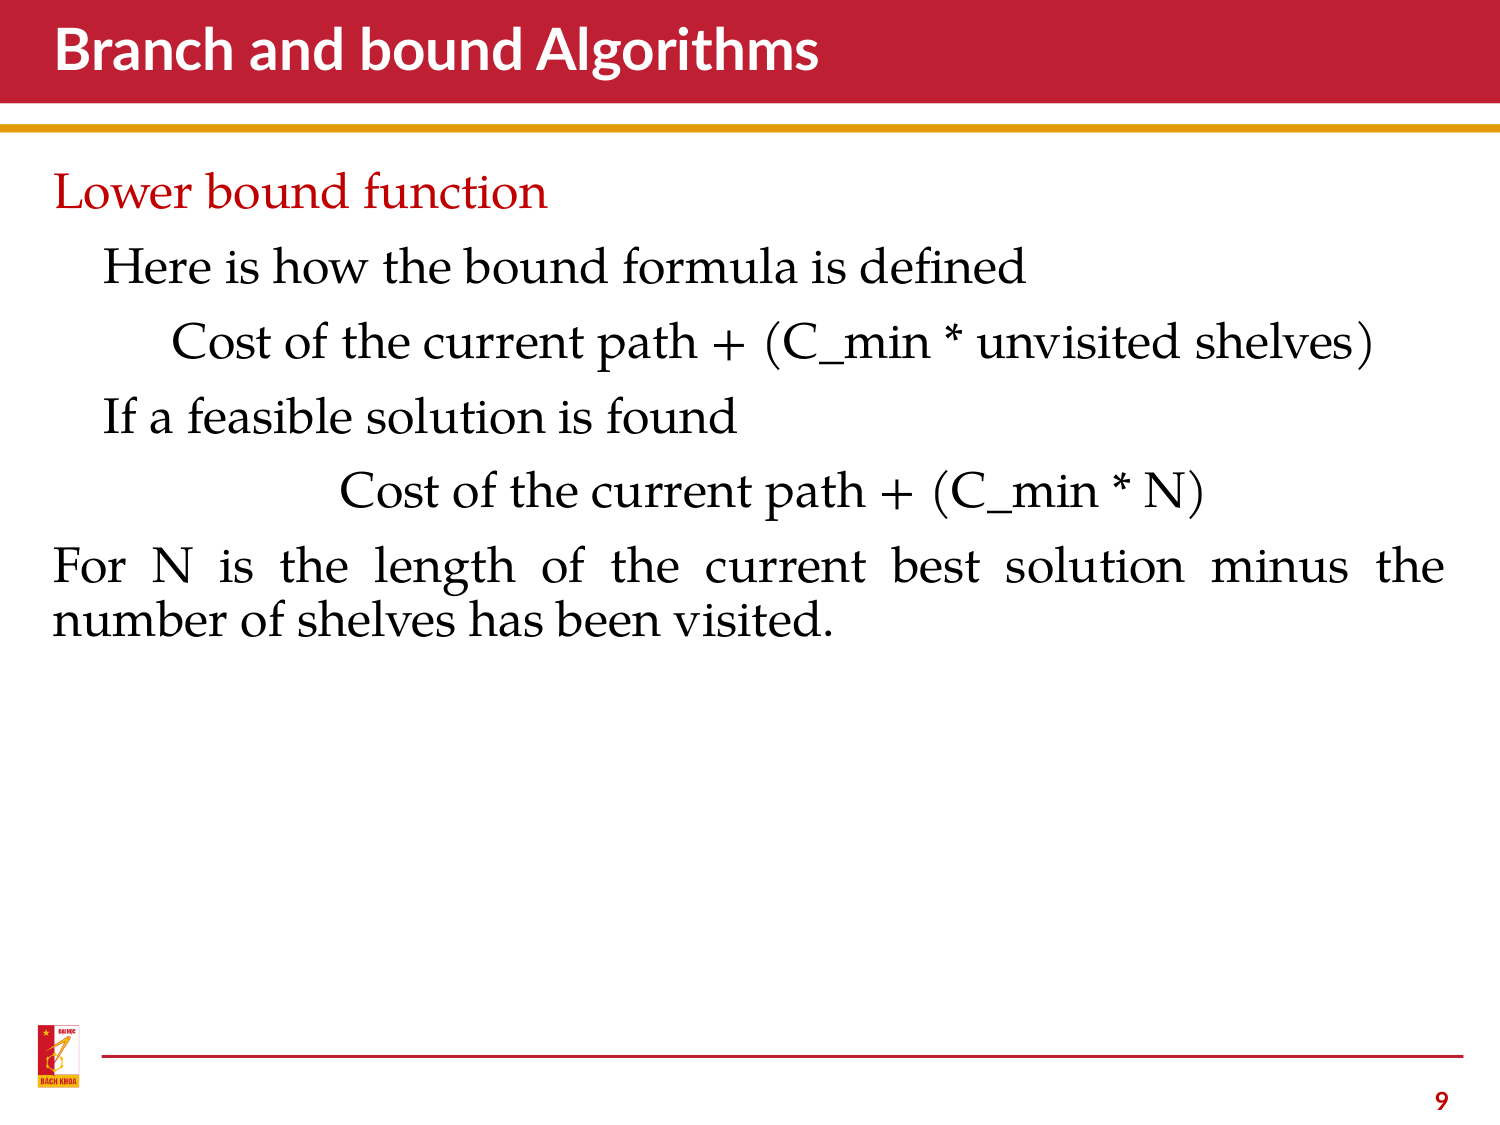

# Branch and bound Algorithms
Lower bound function
    Here is how the bound formula is defined
    Cost of the current path + (C_min * unvisited shelves)
    If a feasible solution is found
    Cost of the current path + (C_min * N)
For N is the length of the current best solution minus the number of shelves has been visited.

9